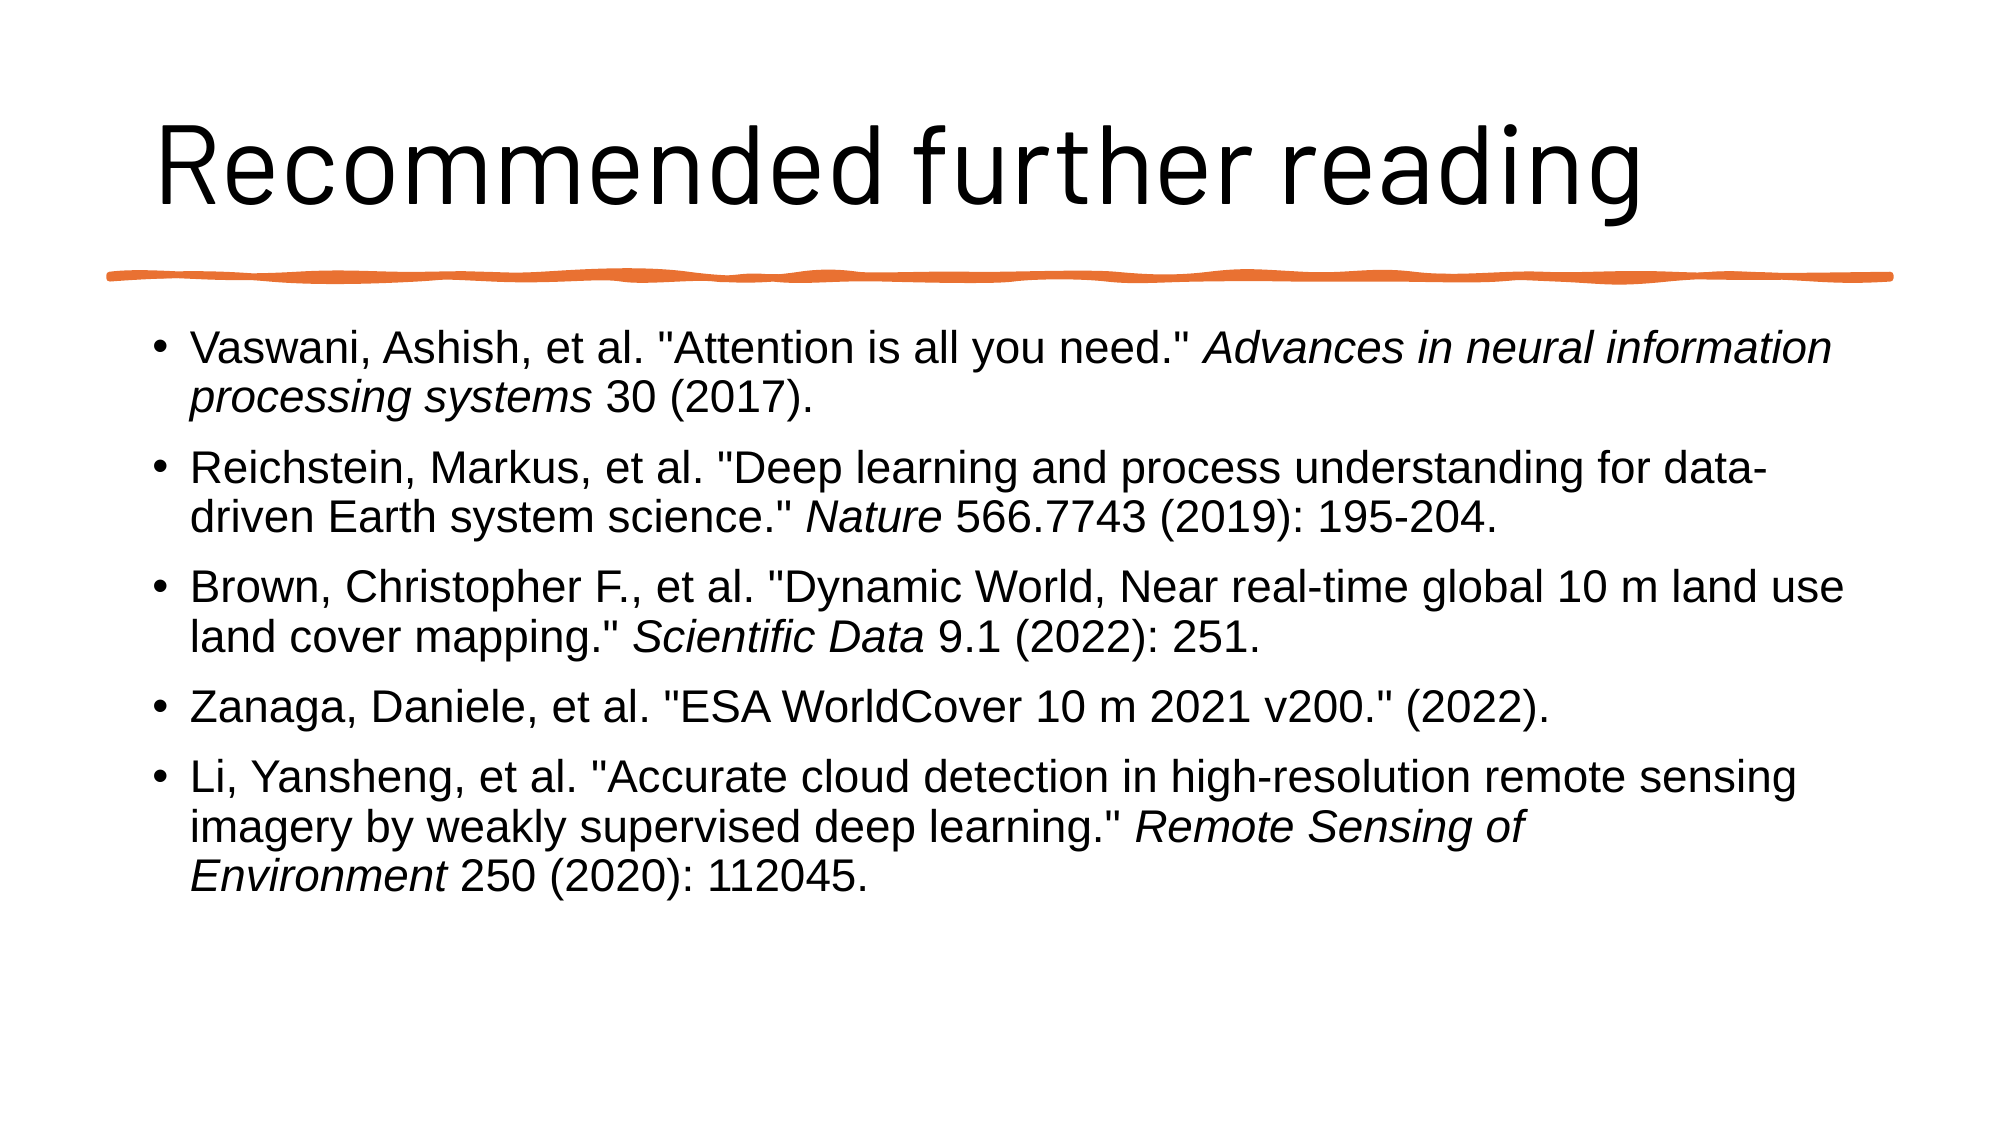

# Recommended further reading

Vaswani, Ashish, et al. "Attention is all you need." Advances in neural information processing systems 30 (2017).
Reichstein, Markus, et al. "Deep learning and process understanding for data-driven Earth system science." Nature 566.7743 (2019): 195-204.
Brown, Christopher F., et al. "Dynamic World, Near real-time global 10 m land use land cover mapping." Scientific Data 9.1 (2022): 251.
Zanaga, Daniele, et al. "ESA WorldCover 10 m 2021 v200." (2022).
Li, Yansheng, et al. "Accurate cloud detection in high-resolution remote sensing imagery by weakly supervised deep learning." Remote Sensing of Environment 250 (2020): 112045.